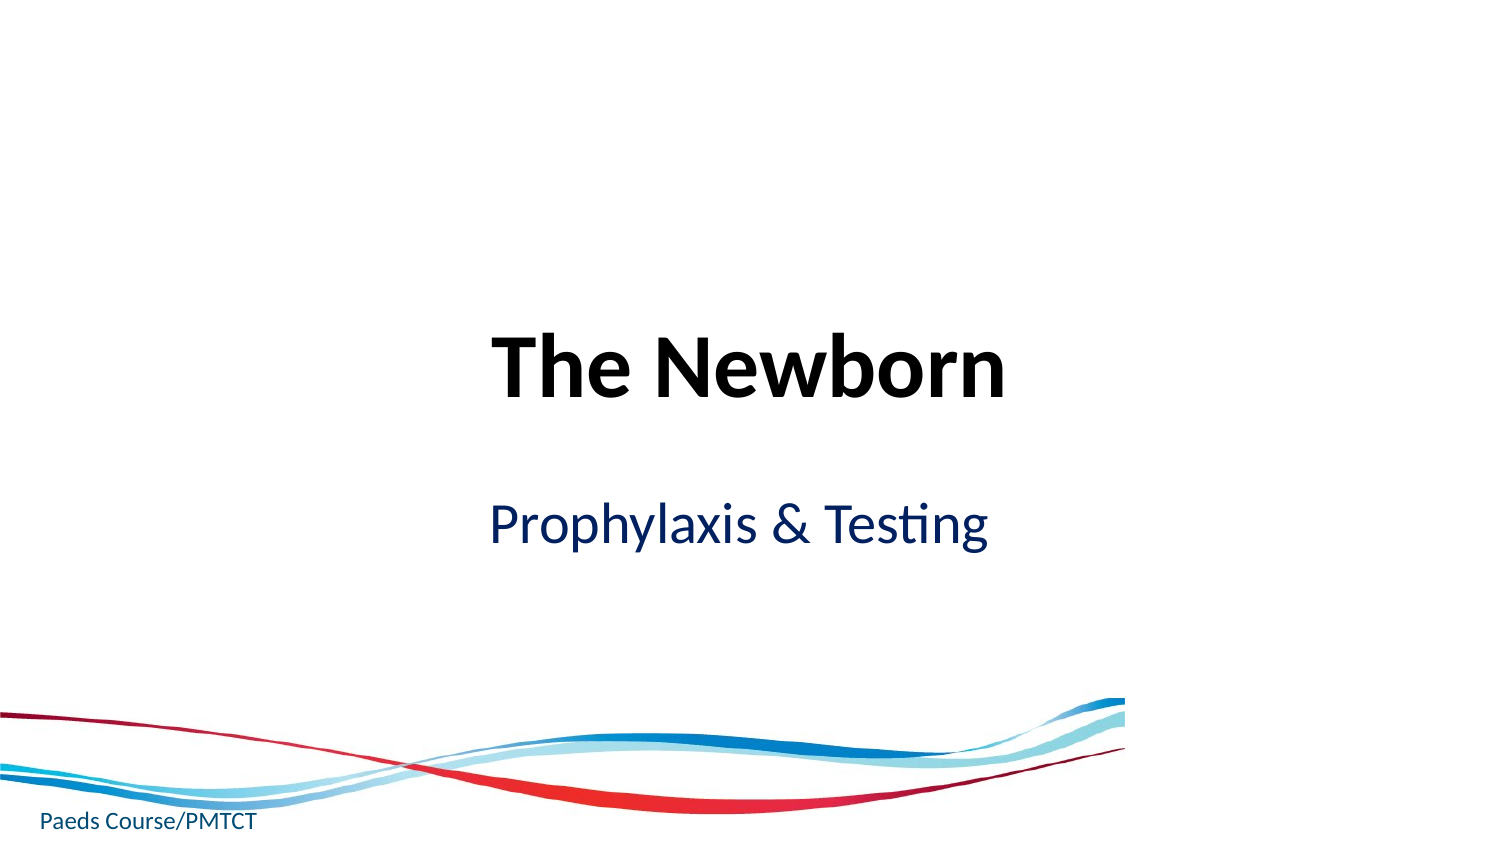

The Newborn
Prophylaxis & Testing
Paeds Course/PMTCT